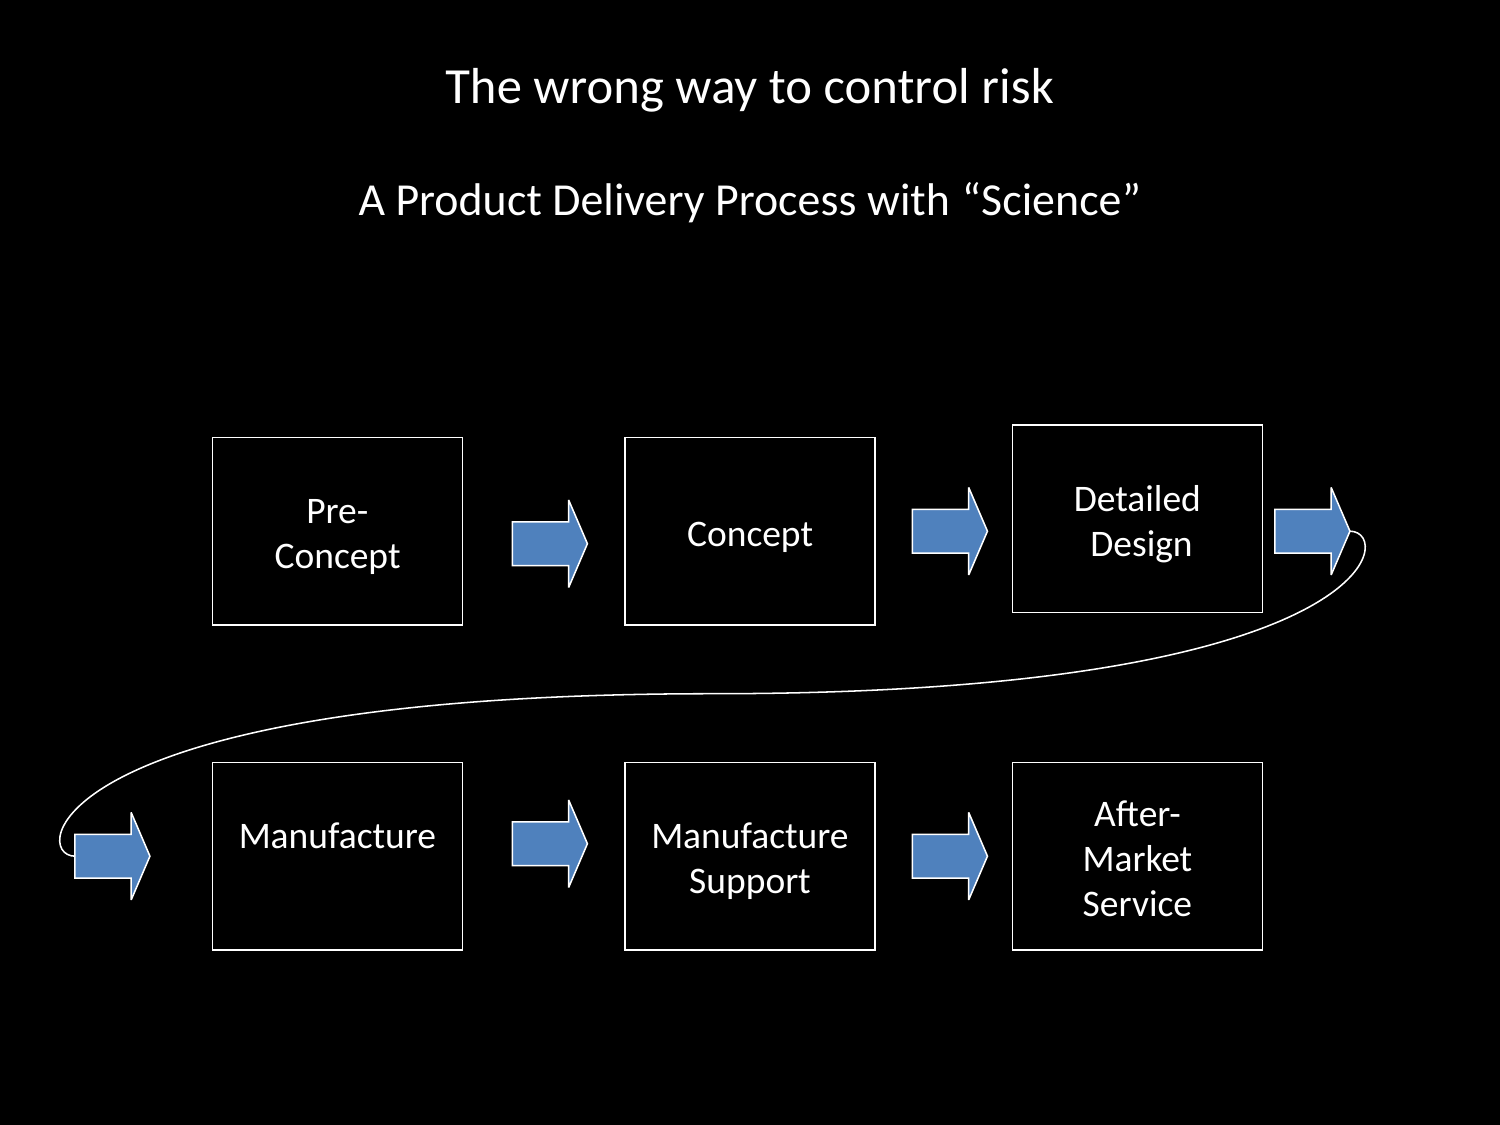

# The wrong way to control risk A Product Delivery Process with “Science”
Detailed
 Design

Pre-
Concept

Concept

Manufacture

Manufacture
Support

After-
Market
Service